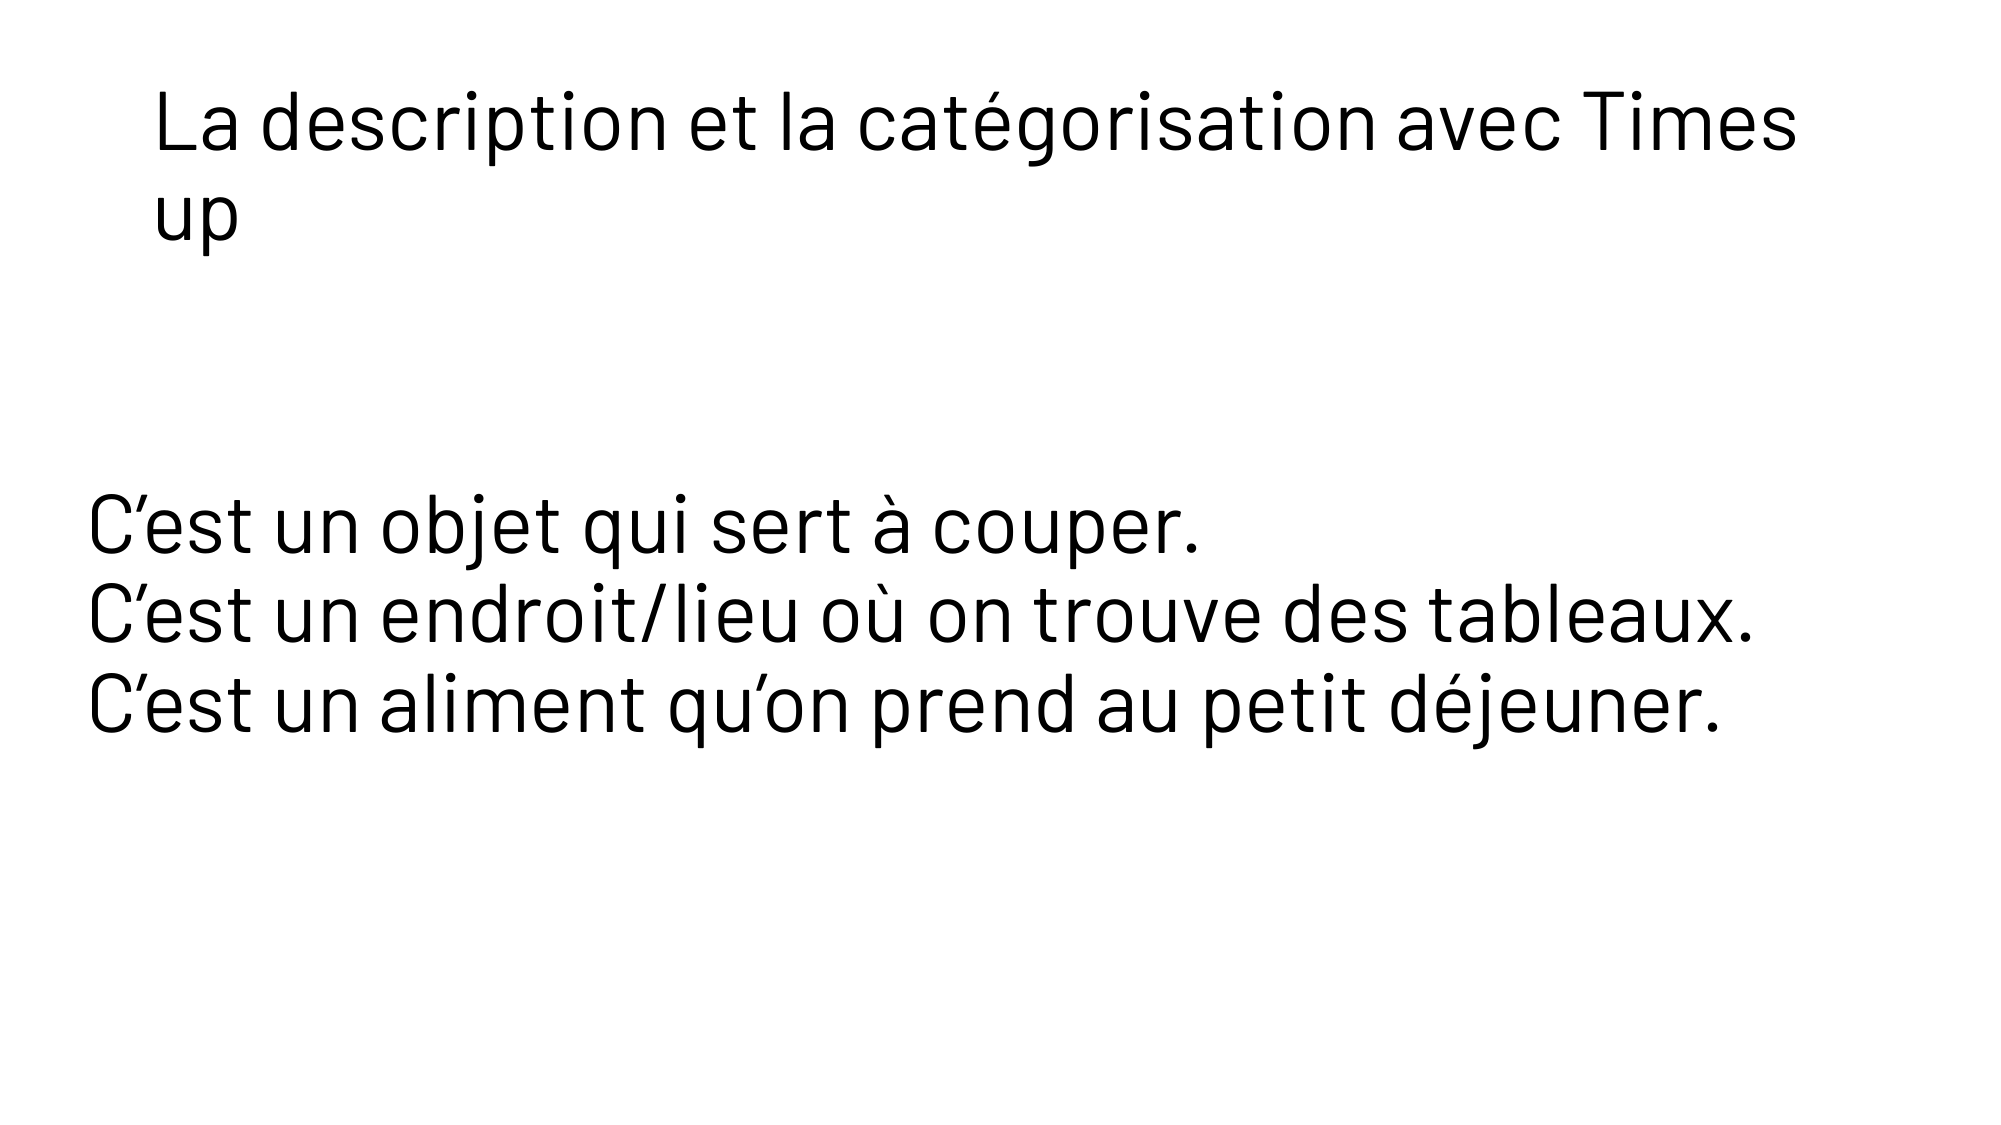

# La description et la catégorisation avec Times up
C’est un objet qui sert à couper.
C’est un endroit/lieu où on trouve des tableaux.
C’est un aliment qu’on prend au petit déjeuner.